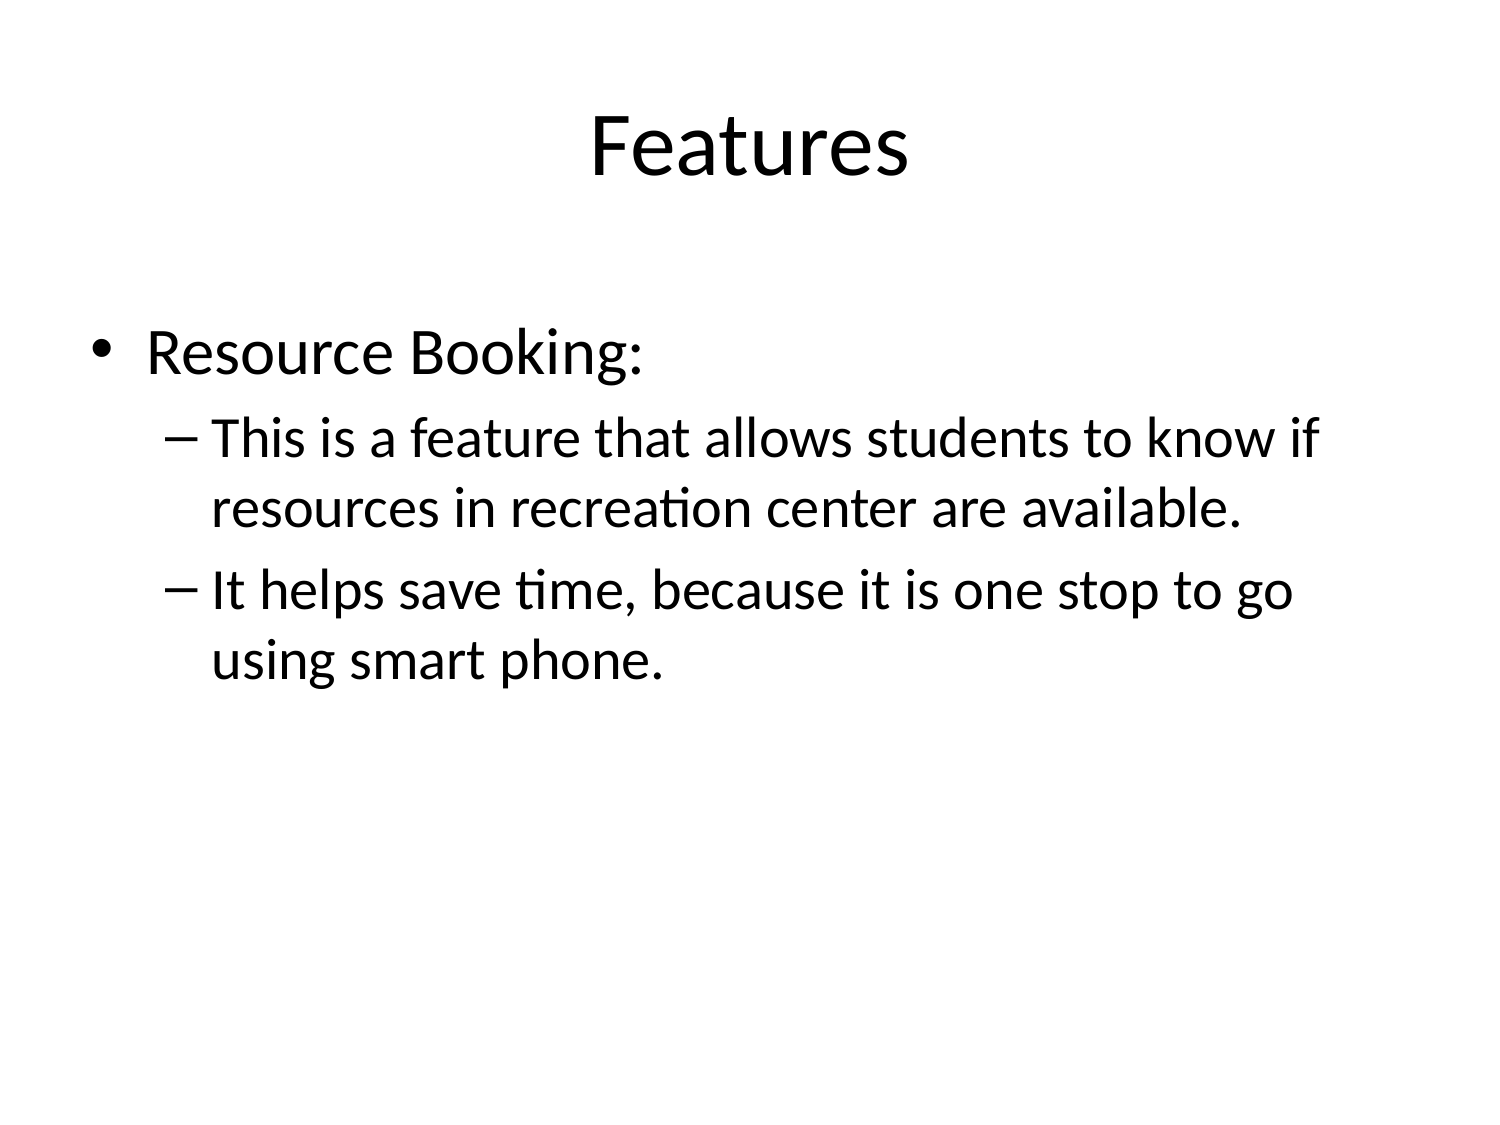

# Features
Resource Booking:
This is a feature that allows students to know if resources in recreation center are available.
It helps save time, because it is one stop to go using smart phone.